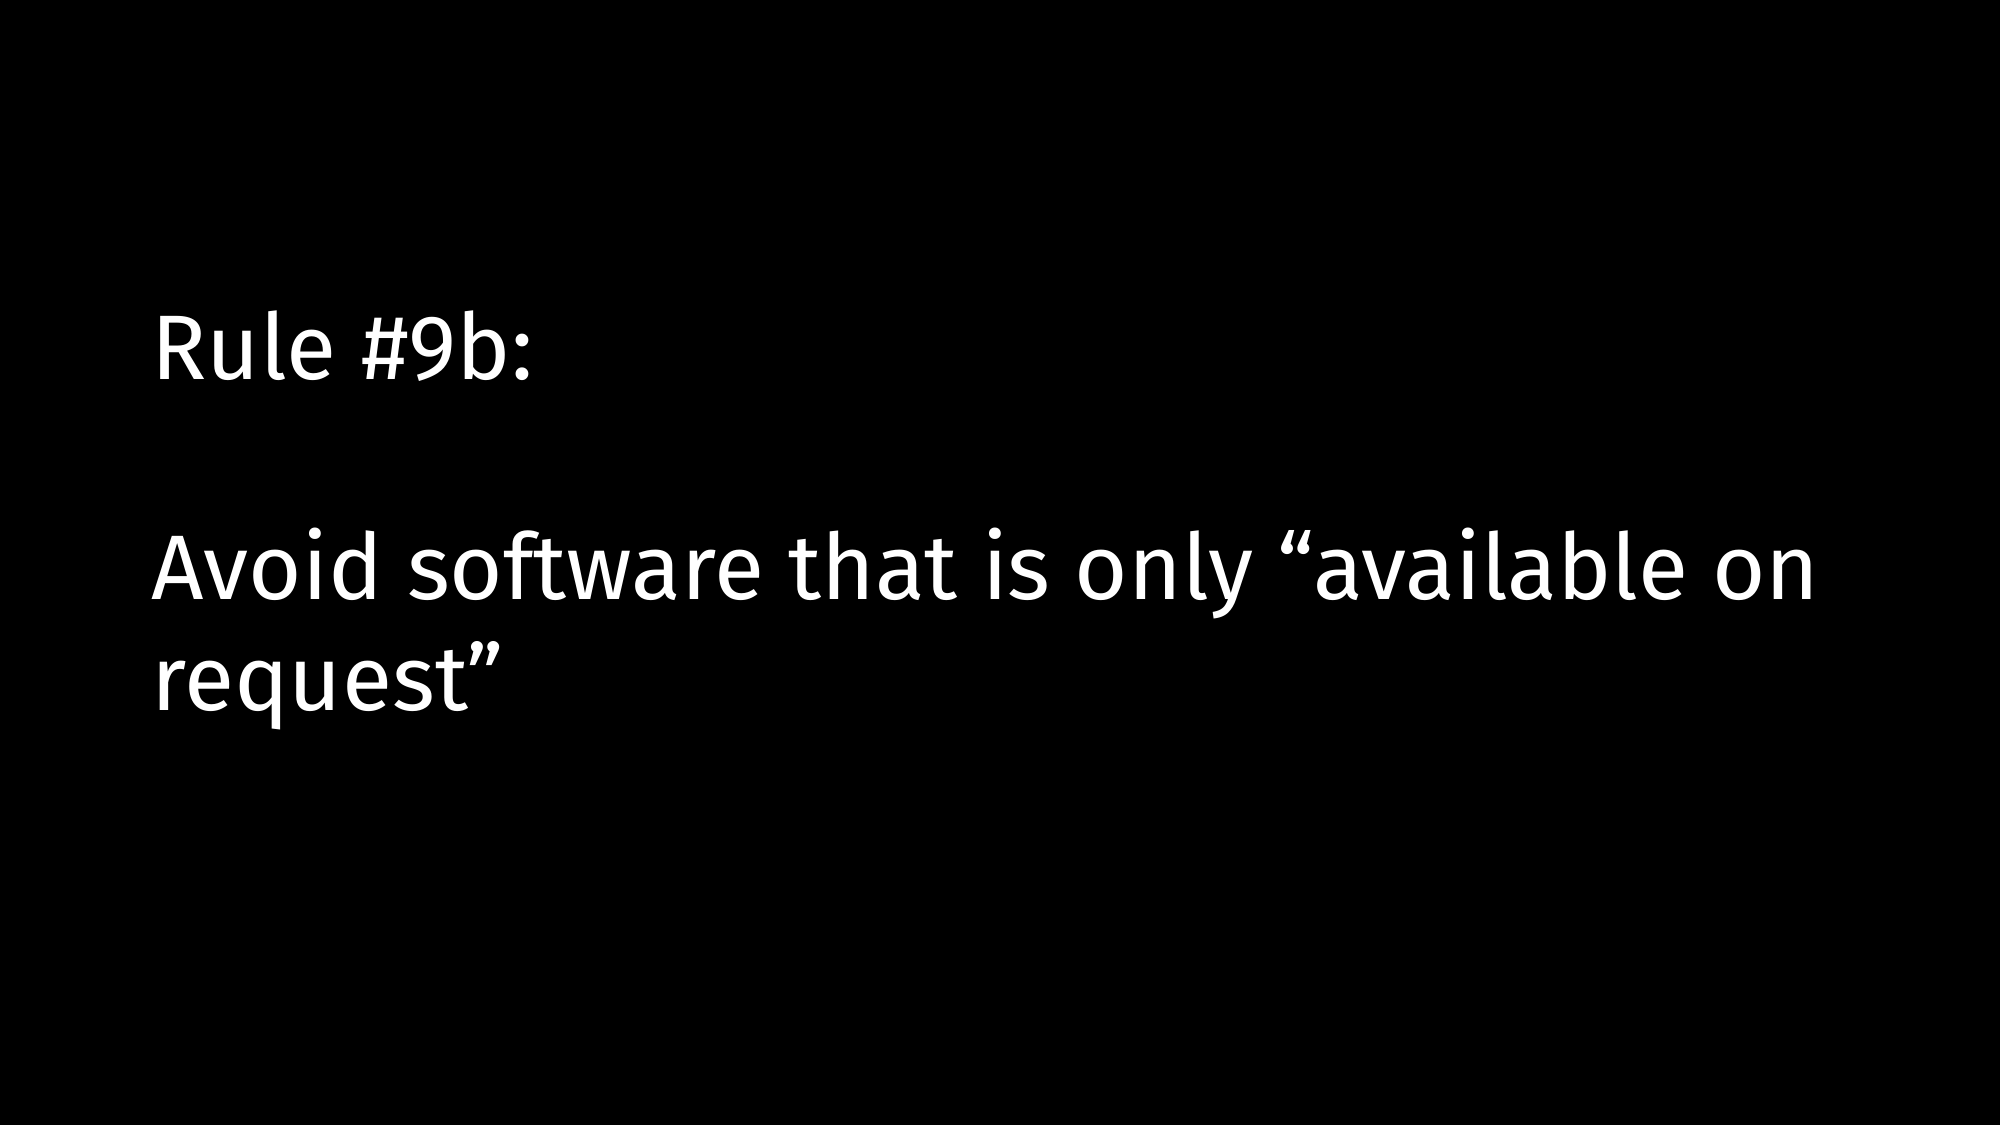

# Rule #9b: Avoid software that is only “available on request”